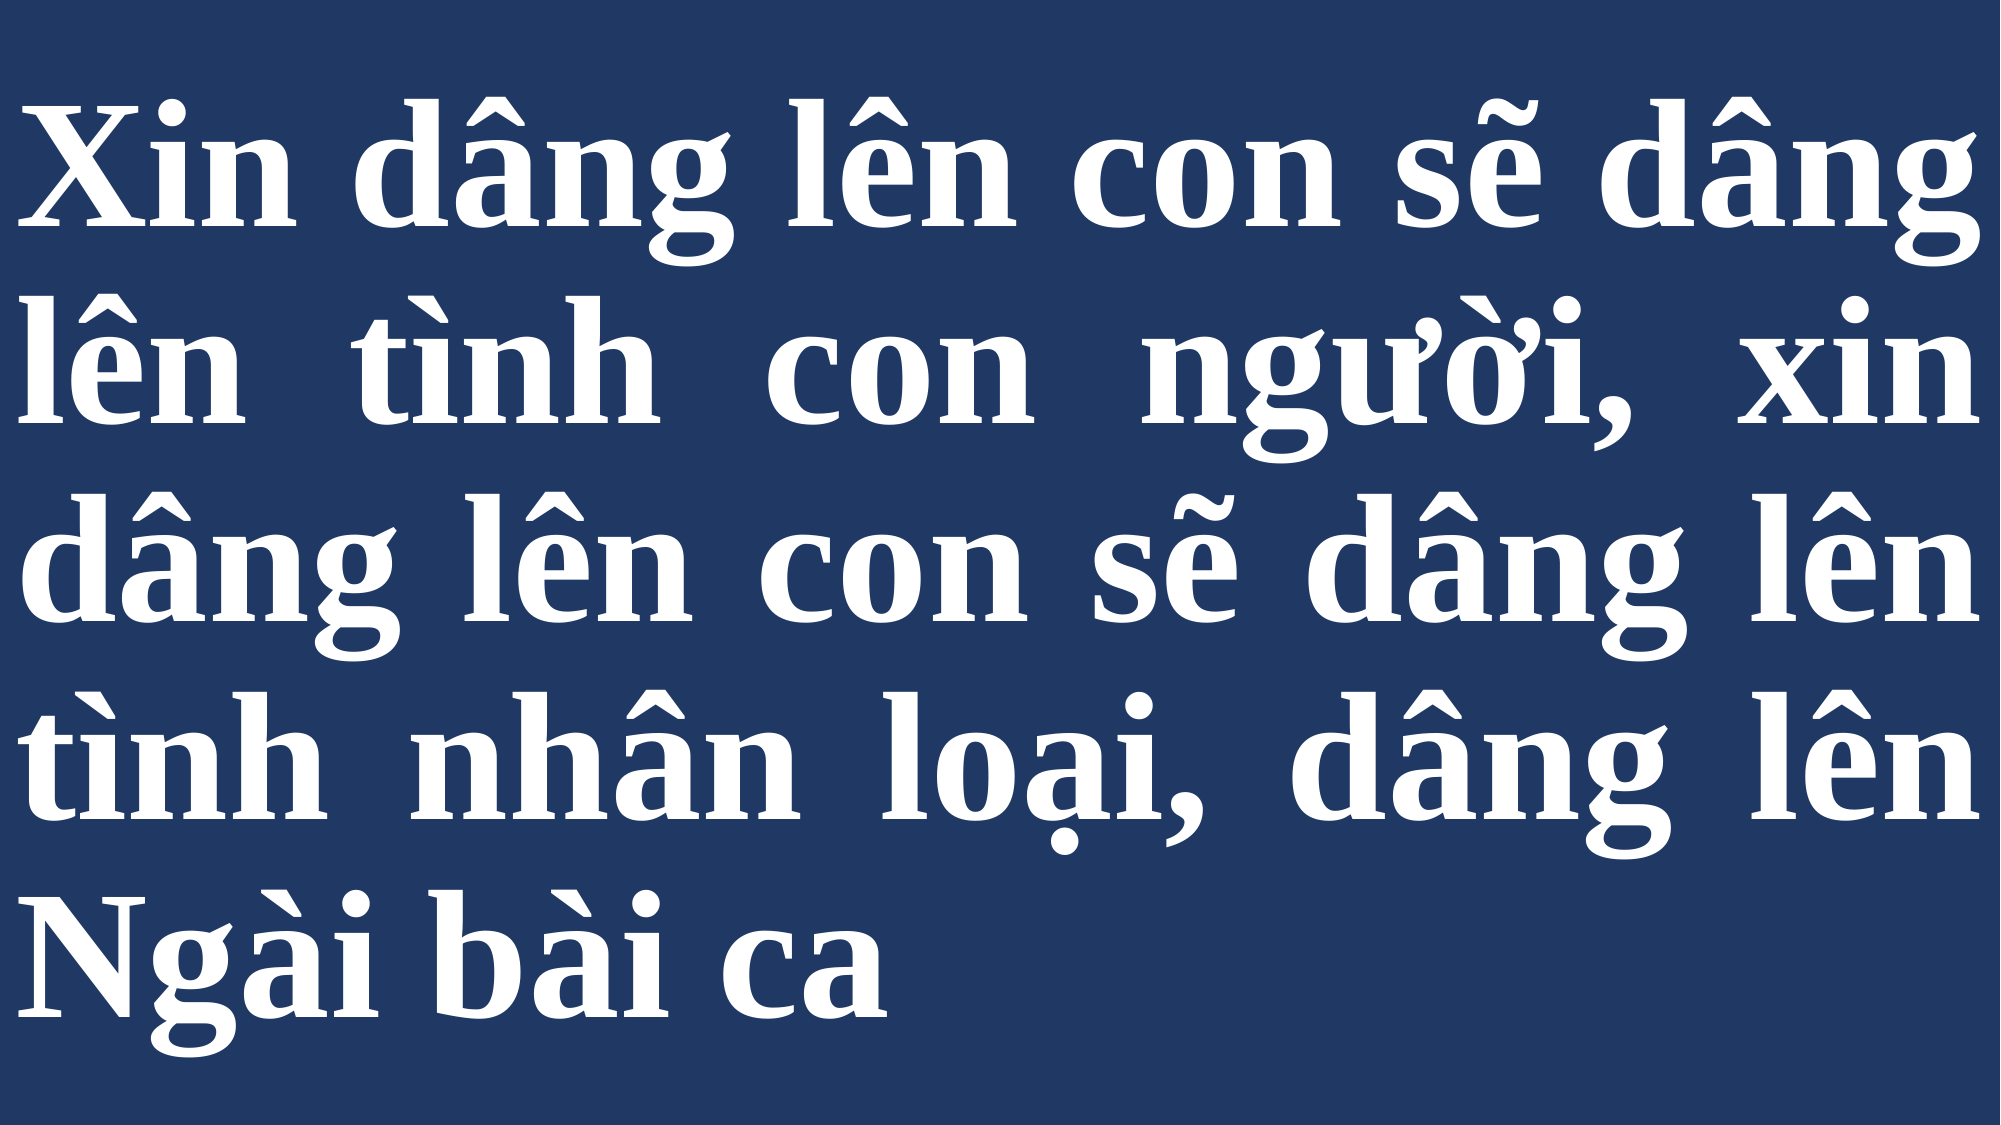

# Xin dâng lên con sẽ dâng lên tình con người, xin dâng lên con sẽ dâng lên tình nhân loại, dâng lên Ngài bài ca